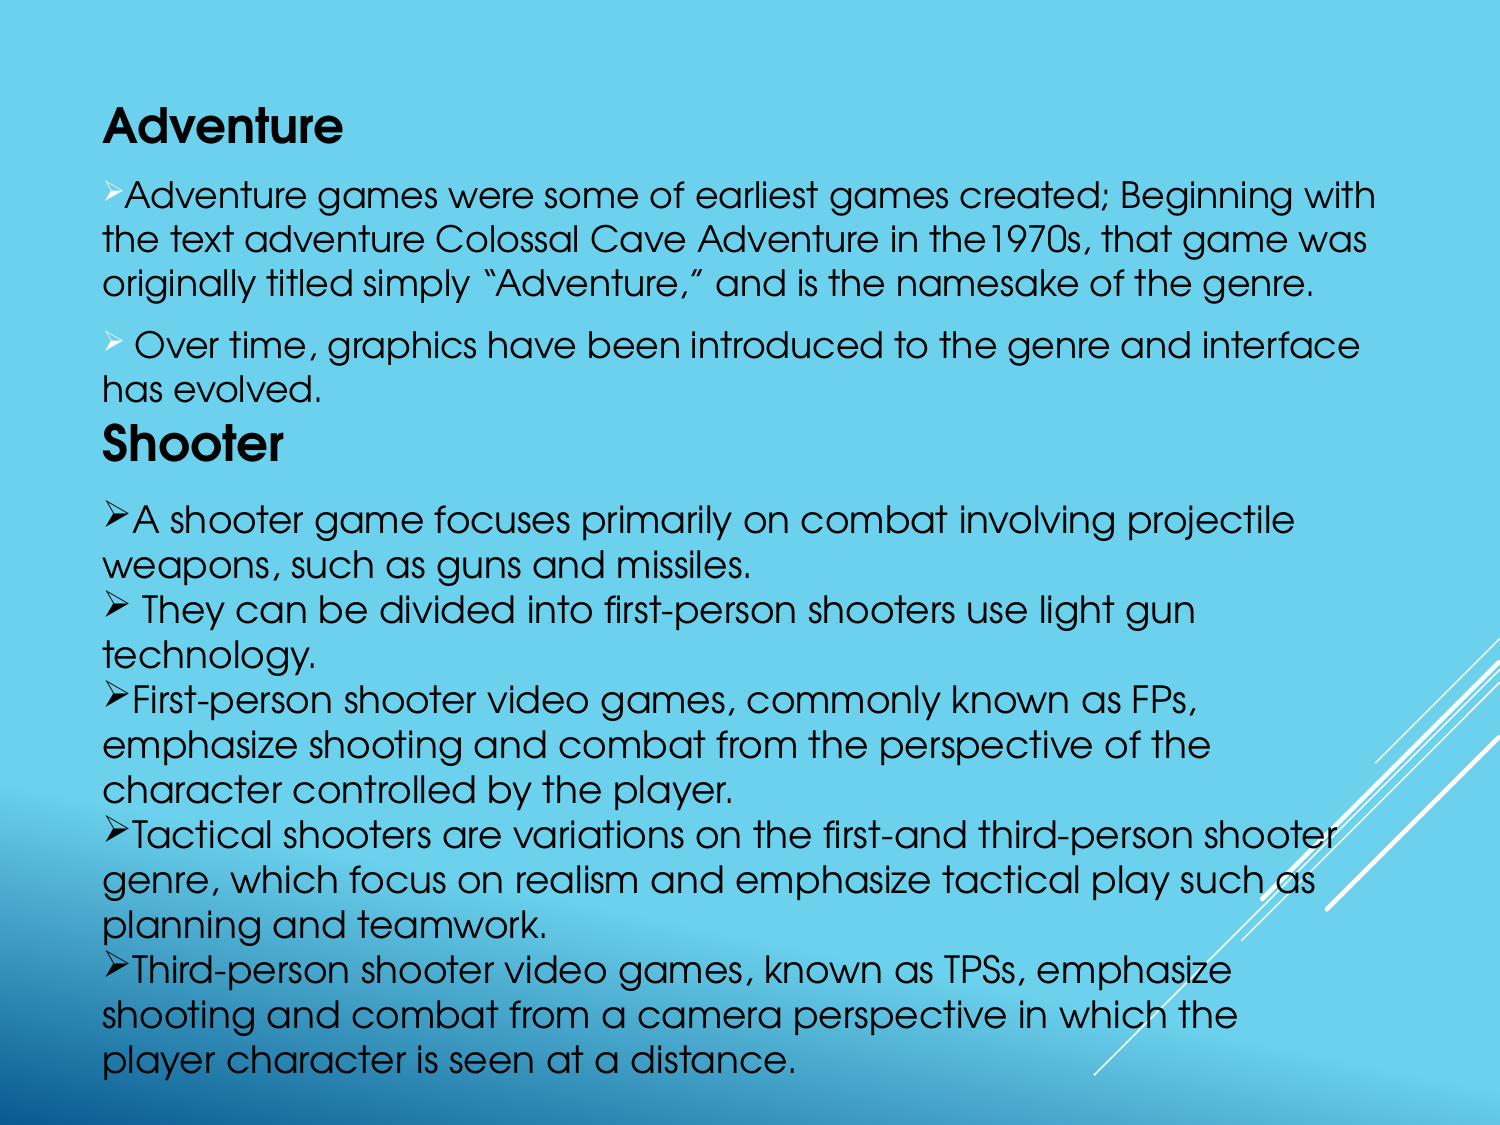

Adventure
Adventure games were some of earliest games created; Beginning with the text adventure Colossal Cave Adventure in the1970s, that game was originally titled simply “Adventure,” and is the namesake of the genre.
 Over time, graphics have been introduced to the genre and interface has evolved.

Shooter

A shooter game focuses primarily on combat involving projectile weapons, such as guns and missiles.
 They can be divided into first-person shooters use light gun technology.
First-person shooter video games, commonly known as FPs, emphasize shooting and combat from the perspective of the character controlled by the player.
Tactical shooters are variations on the first-and third-person shooter genre, which focus on realism and emphasize tactical play such as planning and teamwork.
Third-person shooter video games, known as TPSs, emphasize shooting and combat from a camera perspective in which the player character is seen at a distance.